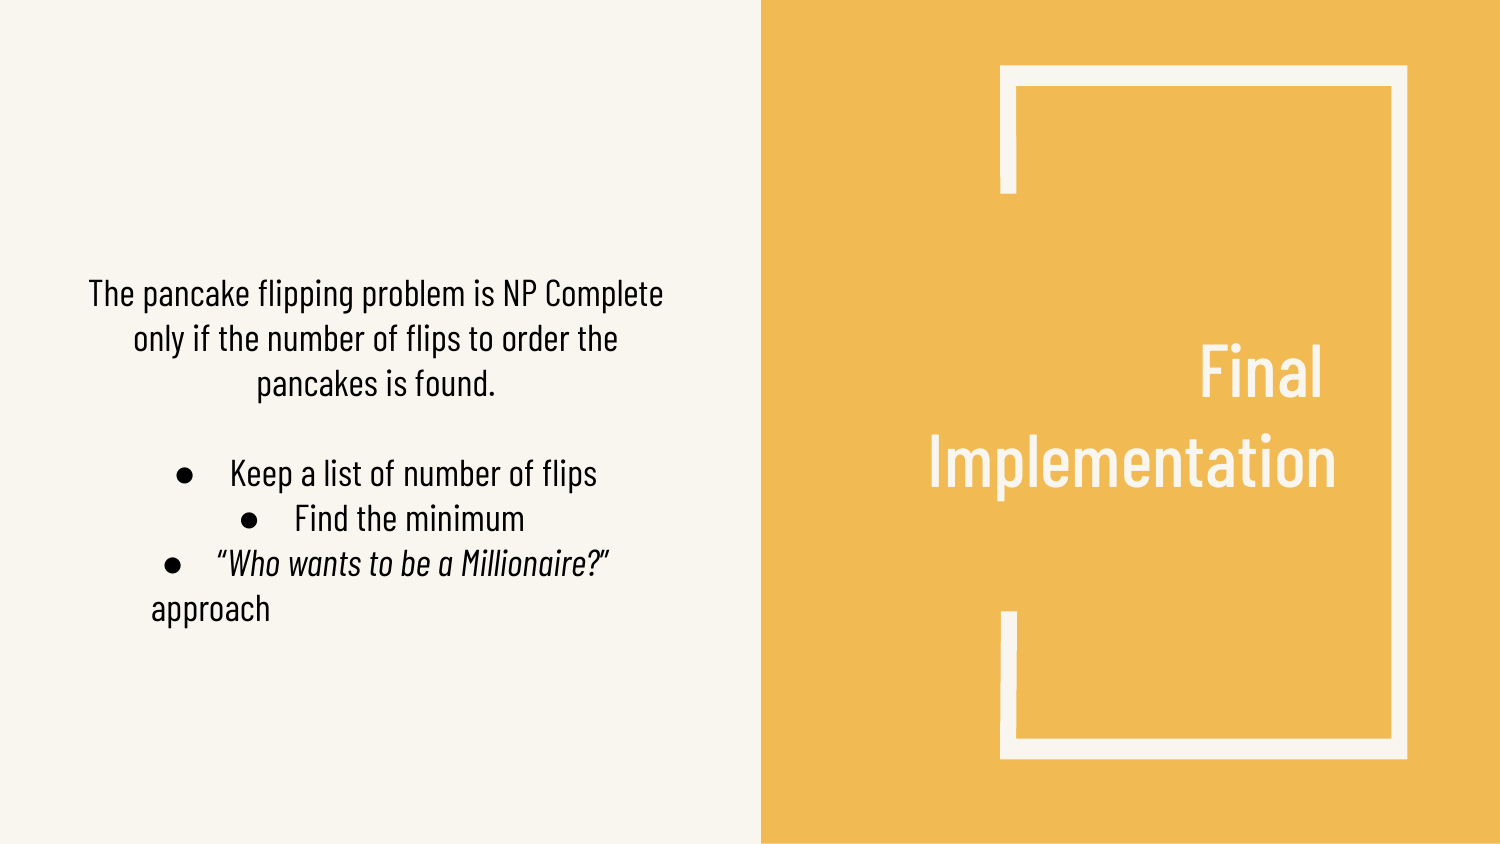

The pancake flipping problem is NP Complete only if the number of flips to order the pancakes is found.

Keep a list of number of flips
Find the minimum
“Who wants to be a Millionaire?”
approach
# Final
Implementation